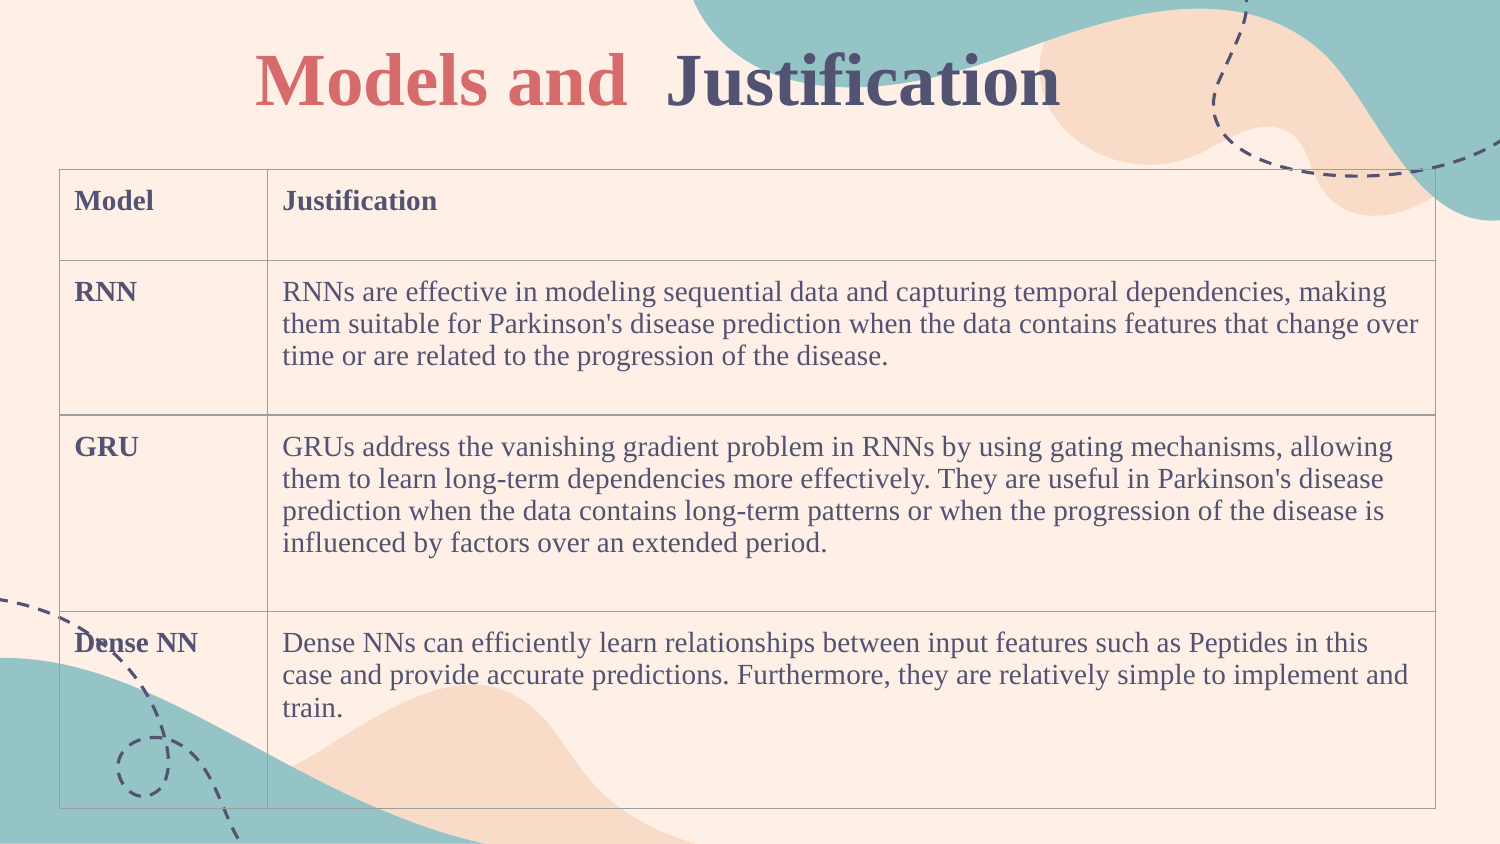

# Models and  Justification
| Model | Justification |
| --- | --- |
| RNN | RNNs are effective in modeling sequential data and capturing temporal dependencies, making them suitable for Parkinson's disease prediction when the data contains features that change over time or are related to the progression of the disease. |
| GRU | GRUs address the vanishing gradient problem in RNNs by using gating mechanisms, allowing them to learn long-term dependencies more effectively. They are useful in Parkinson's disease prediction when the data contains long-term patterns or when the progression of the disease is influenced by factors over an extended period. |
| Dense NN | Dense NNs can efficiently learn relationships between input features such as Peptides in this case and provide accurate predictions. Furthermore, they are relatively simple to implement and train. |